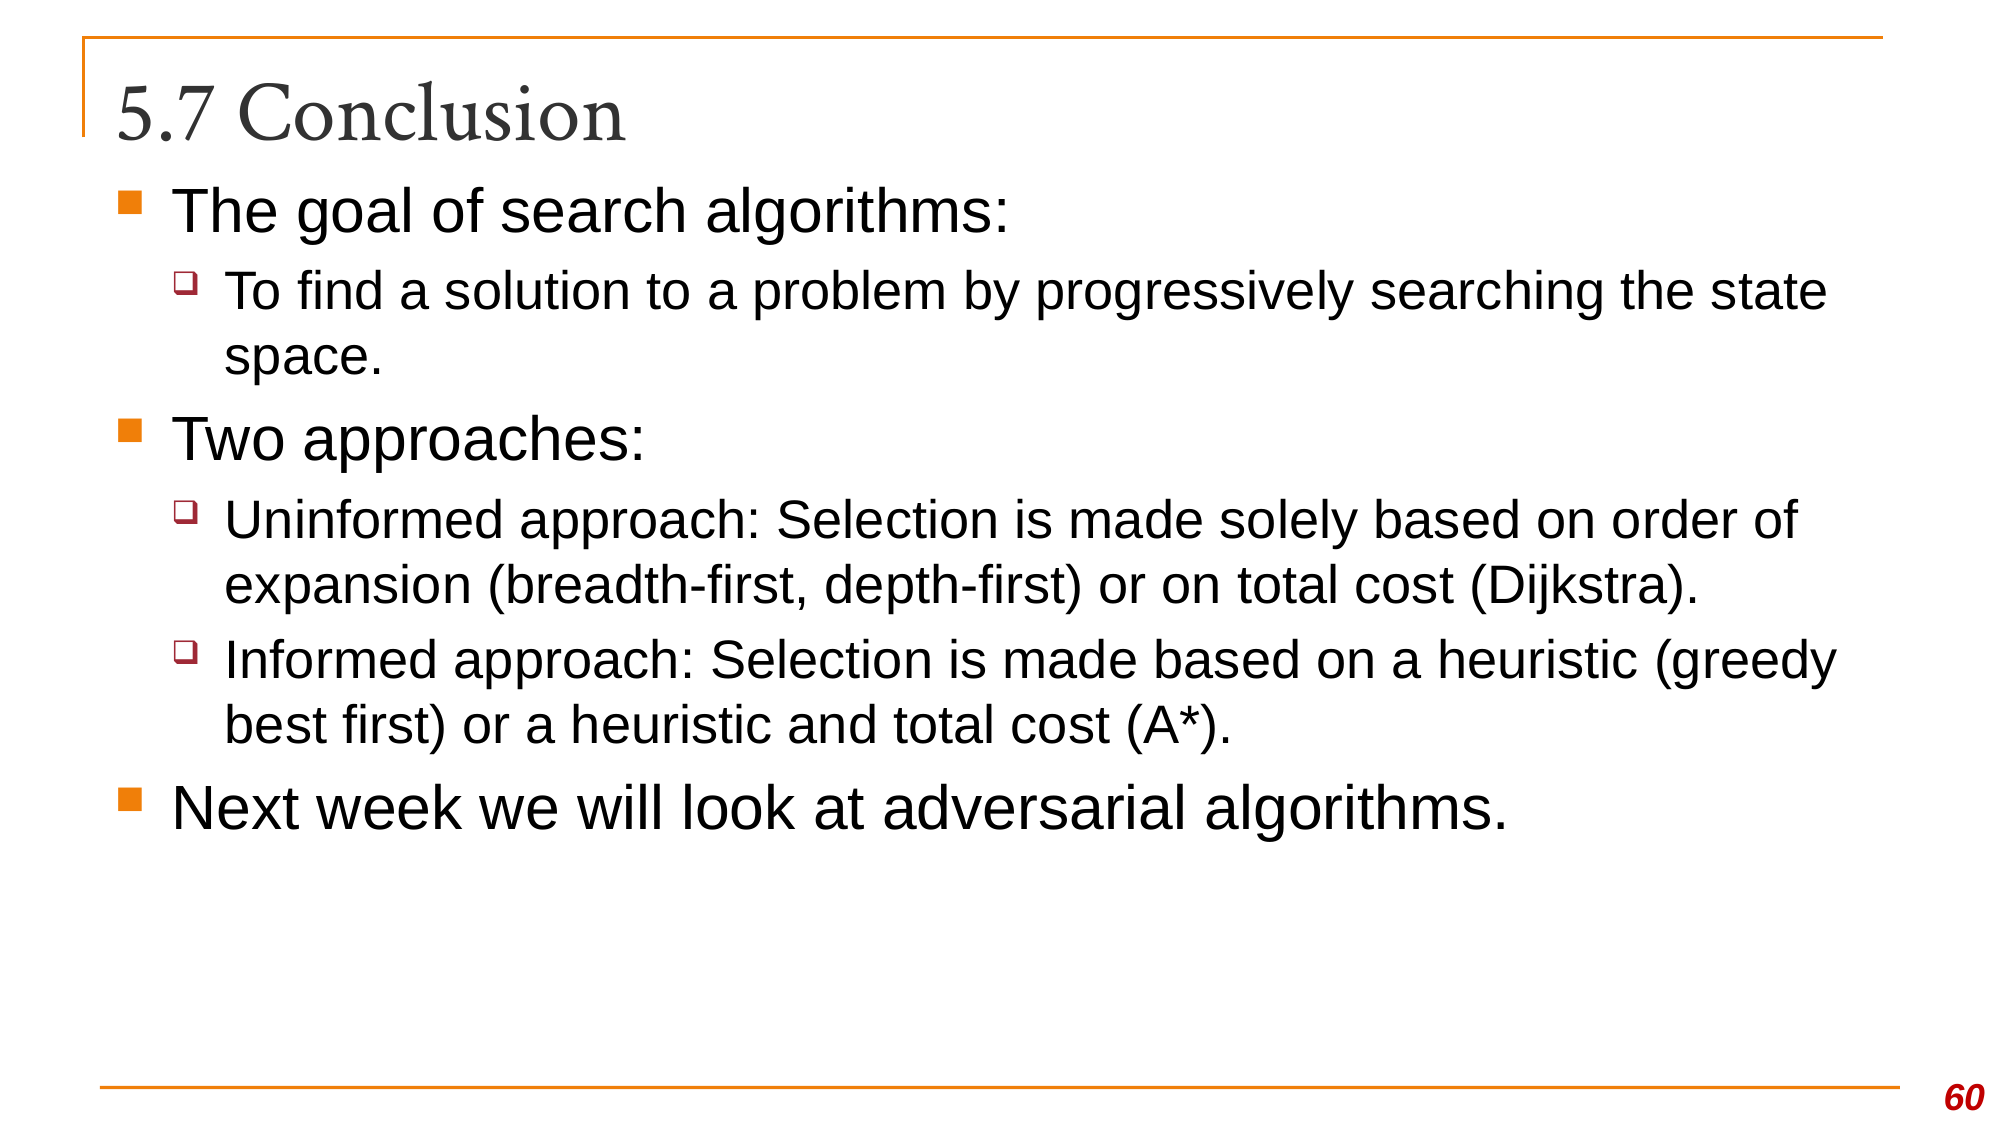

# 5.7 Conclusion
The goal of search algorithms:
To find a solution to a problem by progressively searching the state space.
Two approaches:
Uninformed approach: Selection is made solely based on order of expansion (breadth-first, depth-first) or on total cost (Dijkstra).
Informed approach: Selection is made based on a heuristic (greedy best first) or a heuristic and total cost (A*).
Next week we will look at adversarial algorithms.

60